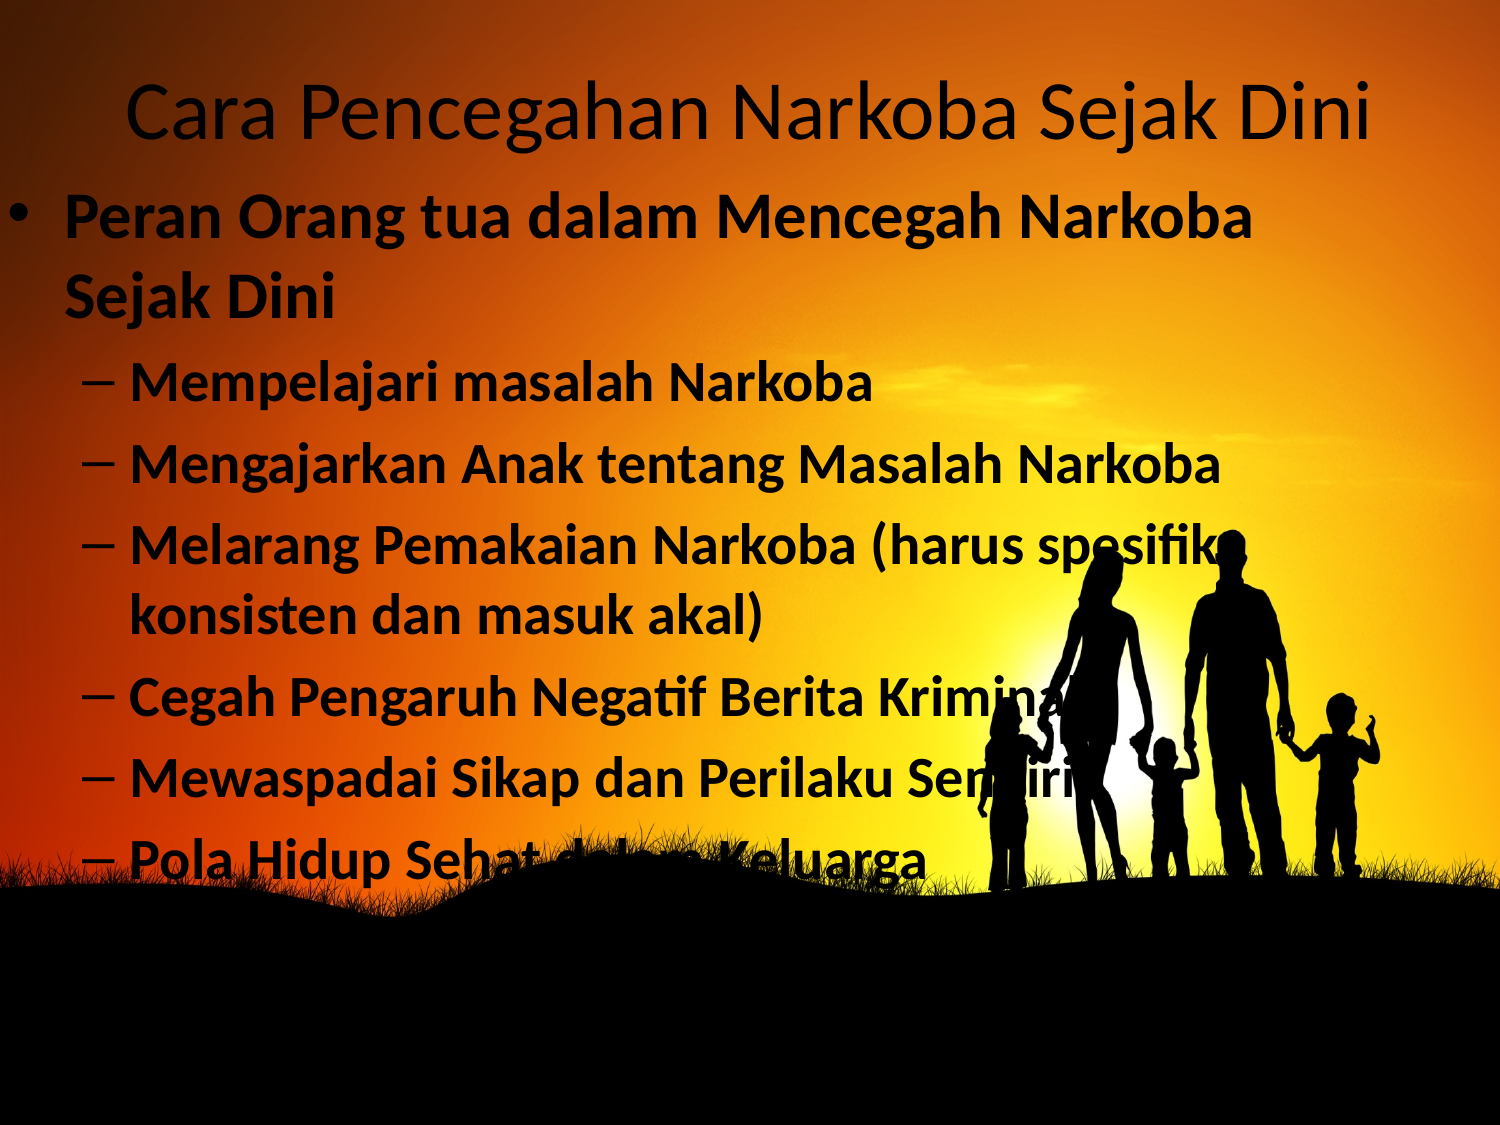

# Cara Pencegahan Narkoba Sejak Dini
Peran Orang tua dalam Mencegah Narkoba Sejak Dini
Mempelajari masalah Narkoba
Mengajarkan Anak tentang Masalah Narkoba
Melarang Pemakaian Narkoba (harus spesifik, konsisten dan masuk akal)
Cegah Pengaruh Negatif Berita Kriminal
Mewaspadai Sikap dan Perilaku Sendiri
Pola Hidup Sehat dalam Keluarga